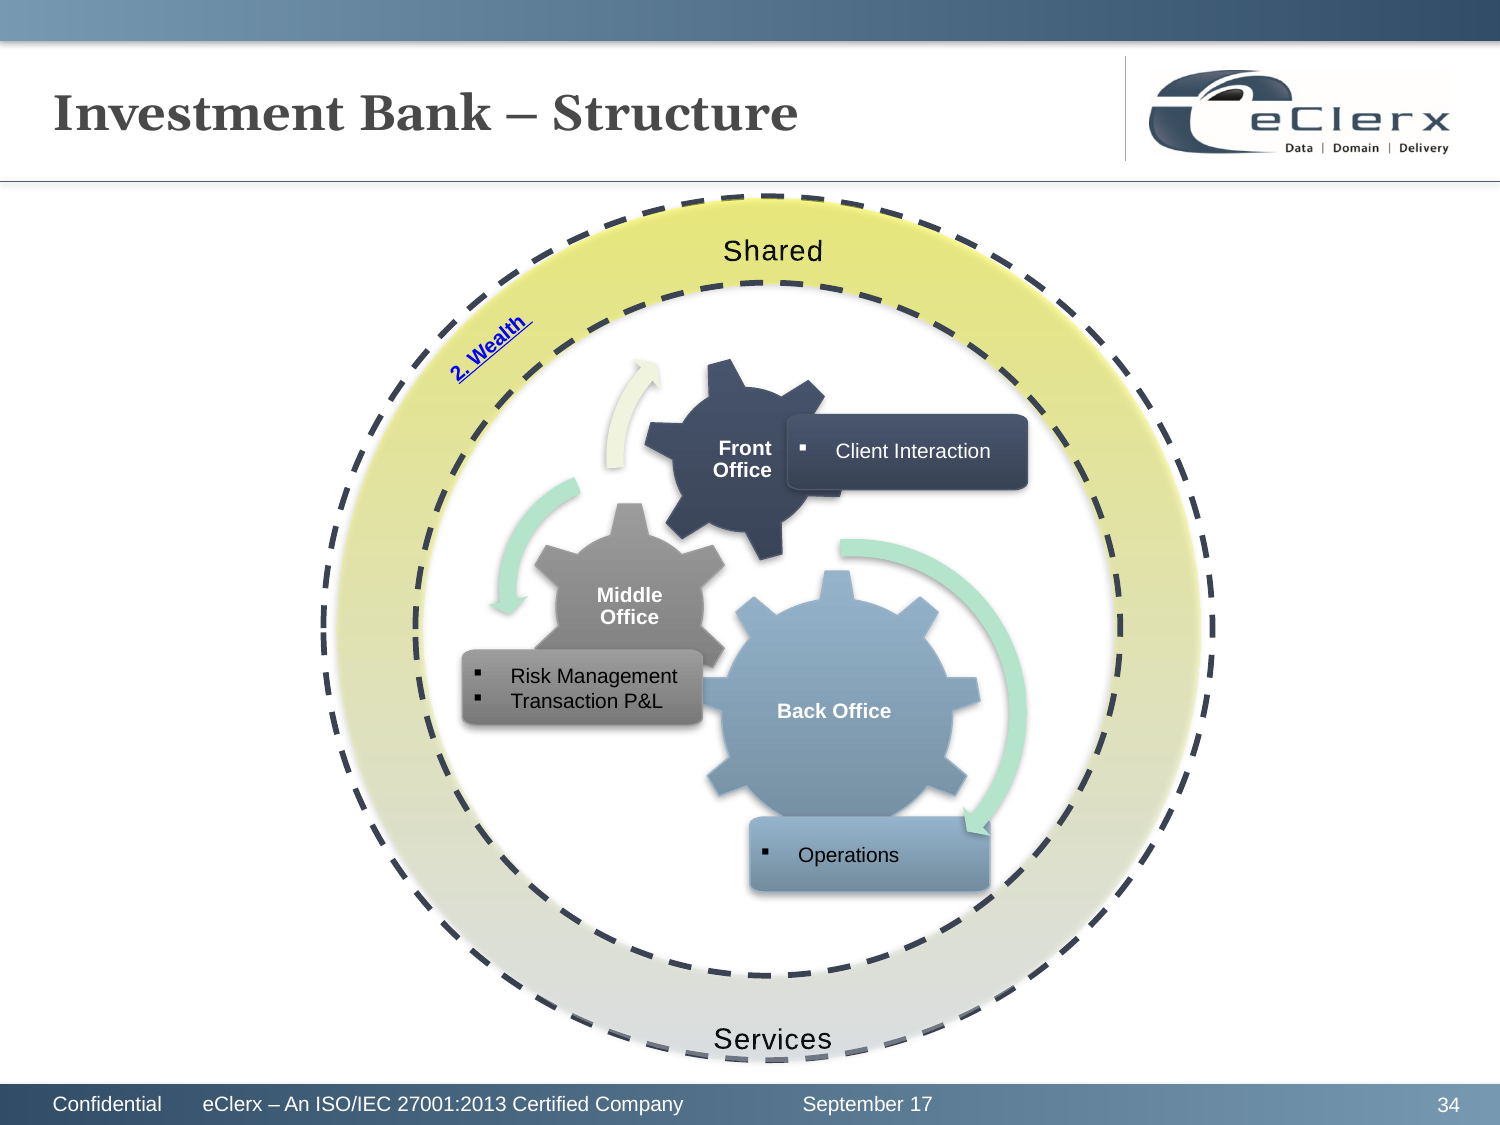

# Investment Bank – Structure

Shared

2. Wealth
Front Office
1.Data Management Services
Client Interaction

Middle Office

4. Financial Control
Back Office
Risk Management
Transaction P&L
3. Product control
Services
6. Legal Doc
Operations
5.Taxation